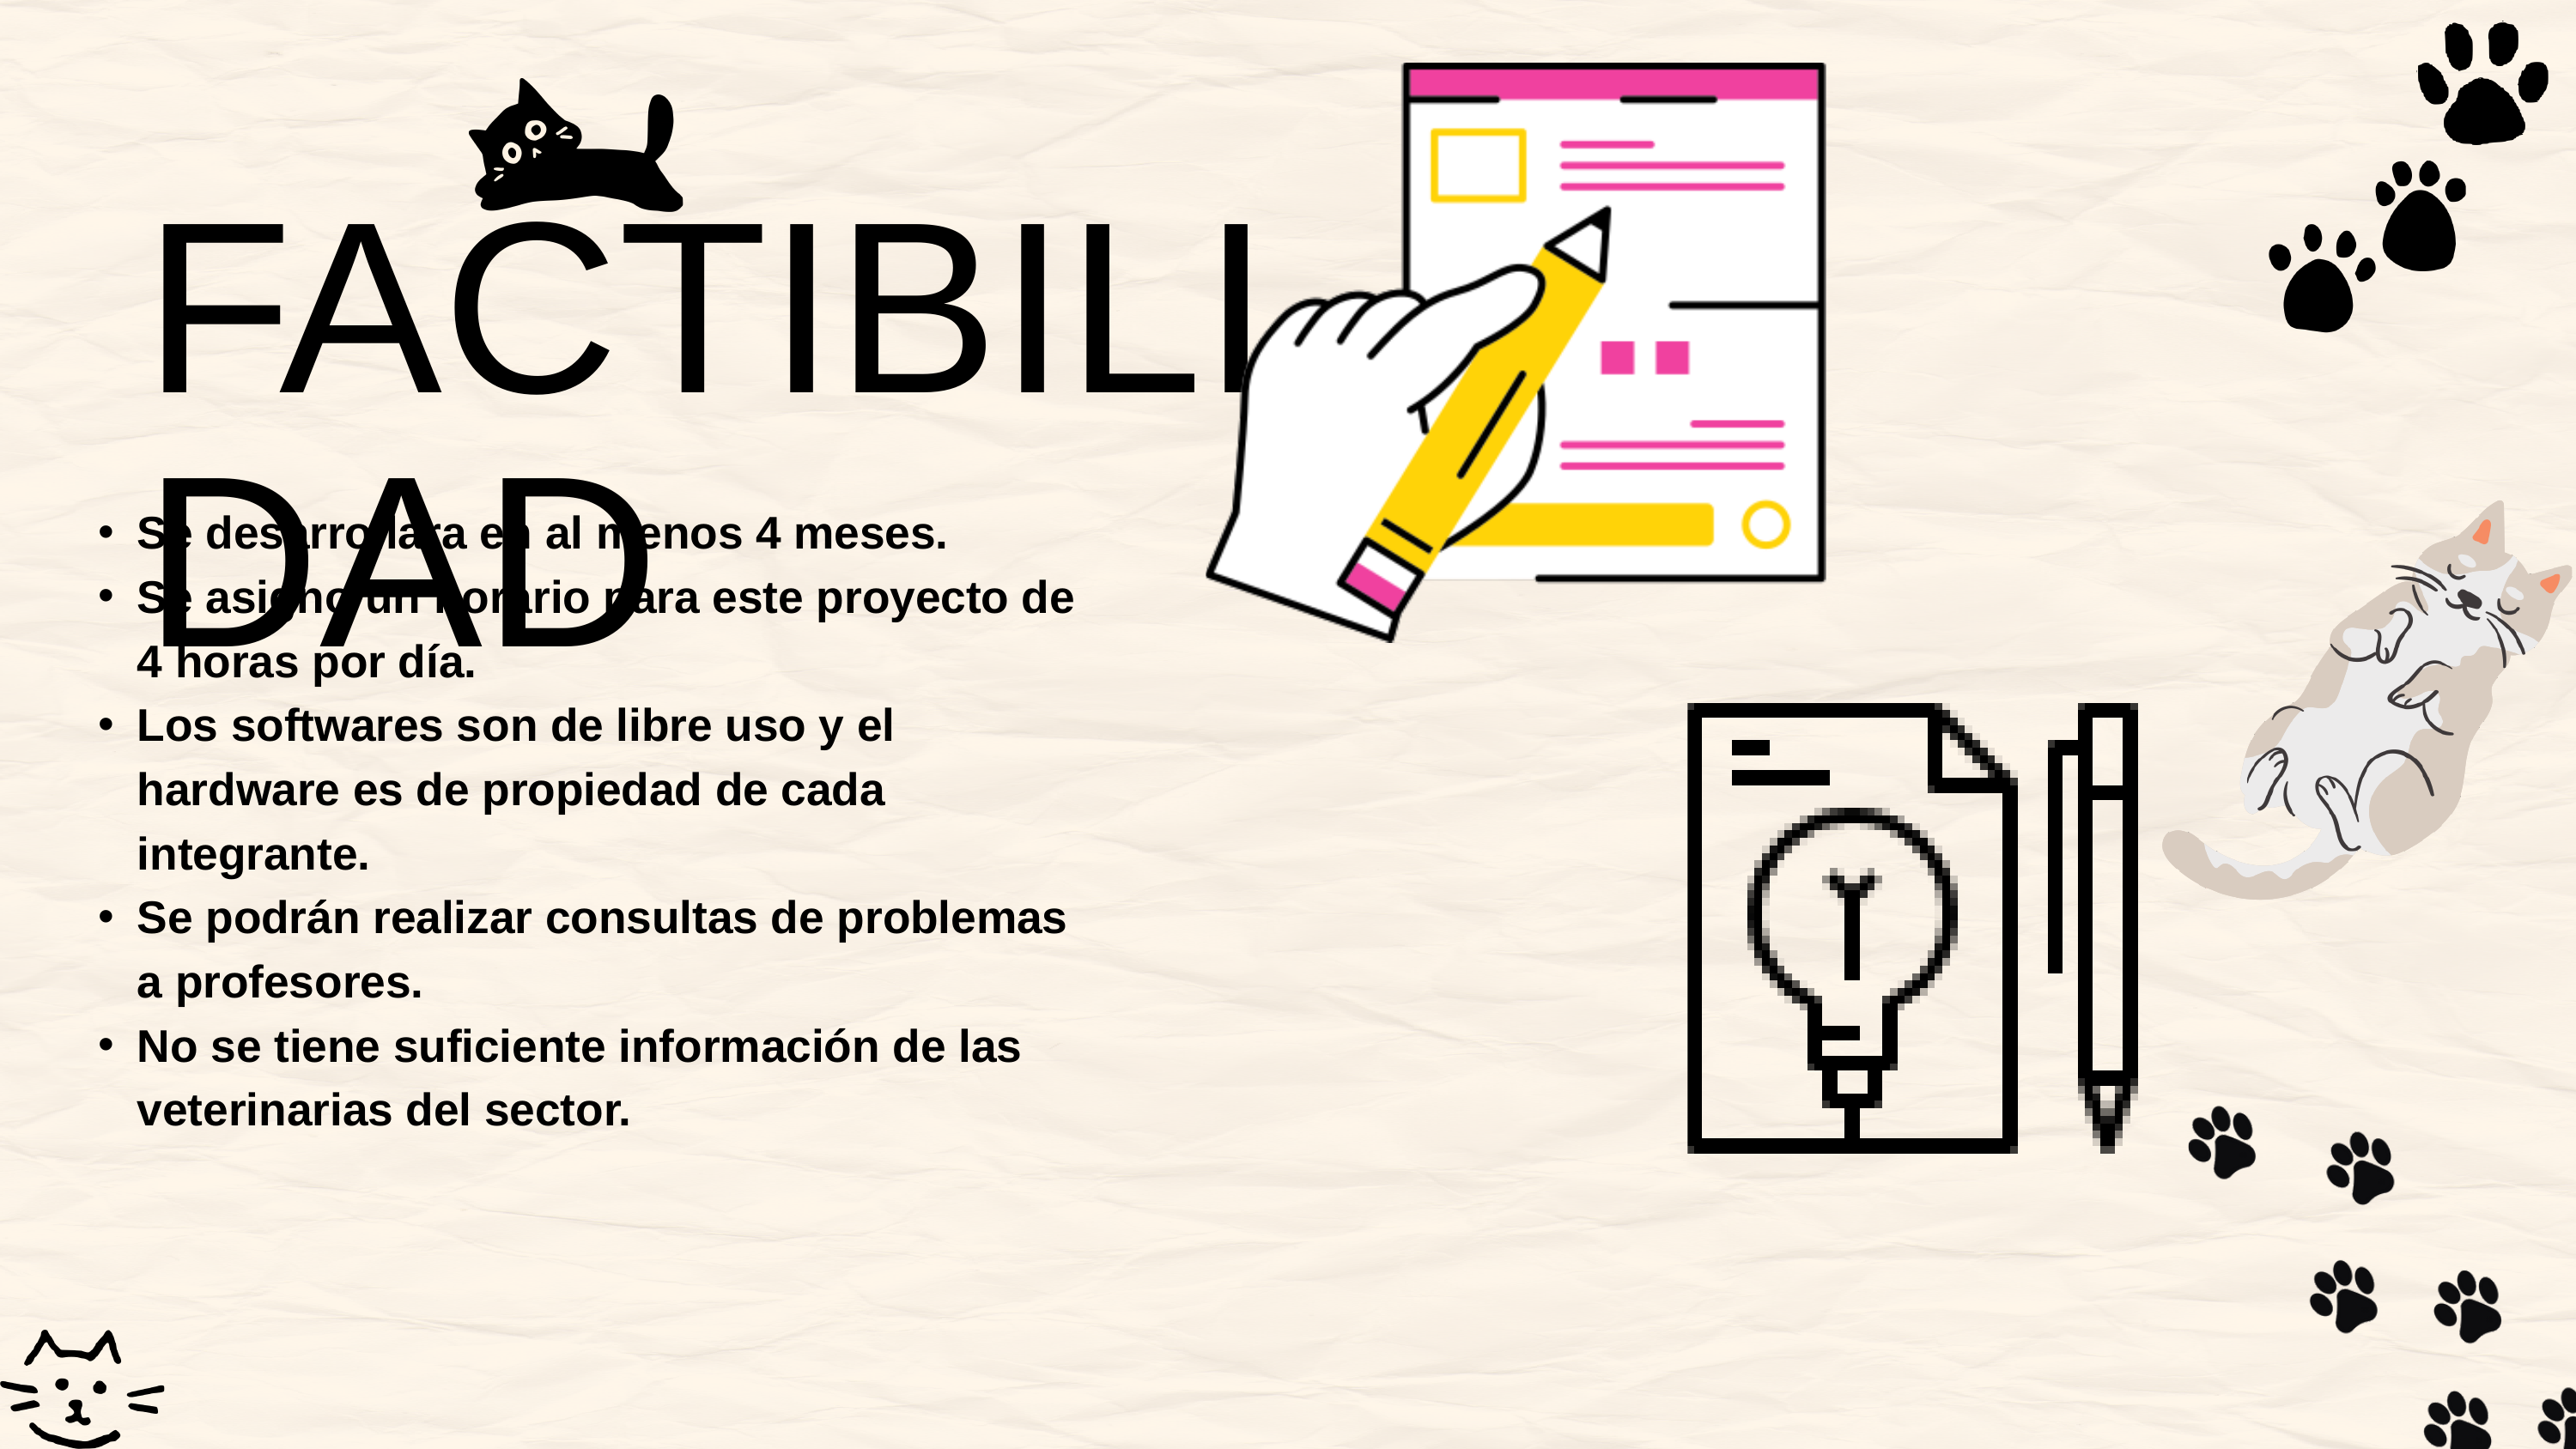

FACTIBILIDAD
Se desarrollara en al menos 4 meses.
Se asigno un horario para este proyecto de 4 horas por día.
Los softwares son de libre uso y el hardware es de propiedad de cada integrante.
Se podrán realizar consultas de problemas a profesores.
No se tiene suficiente información de las veterinarias del sector.